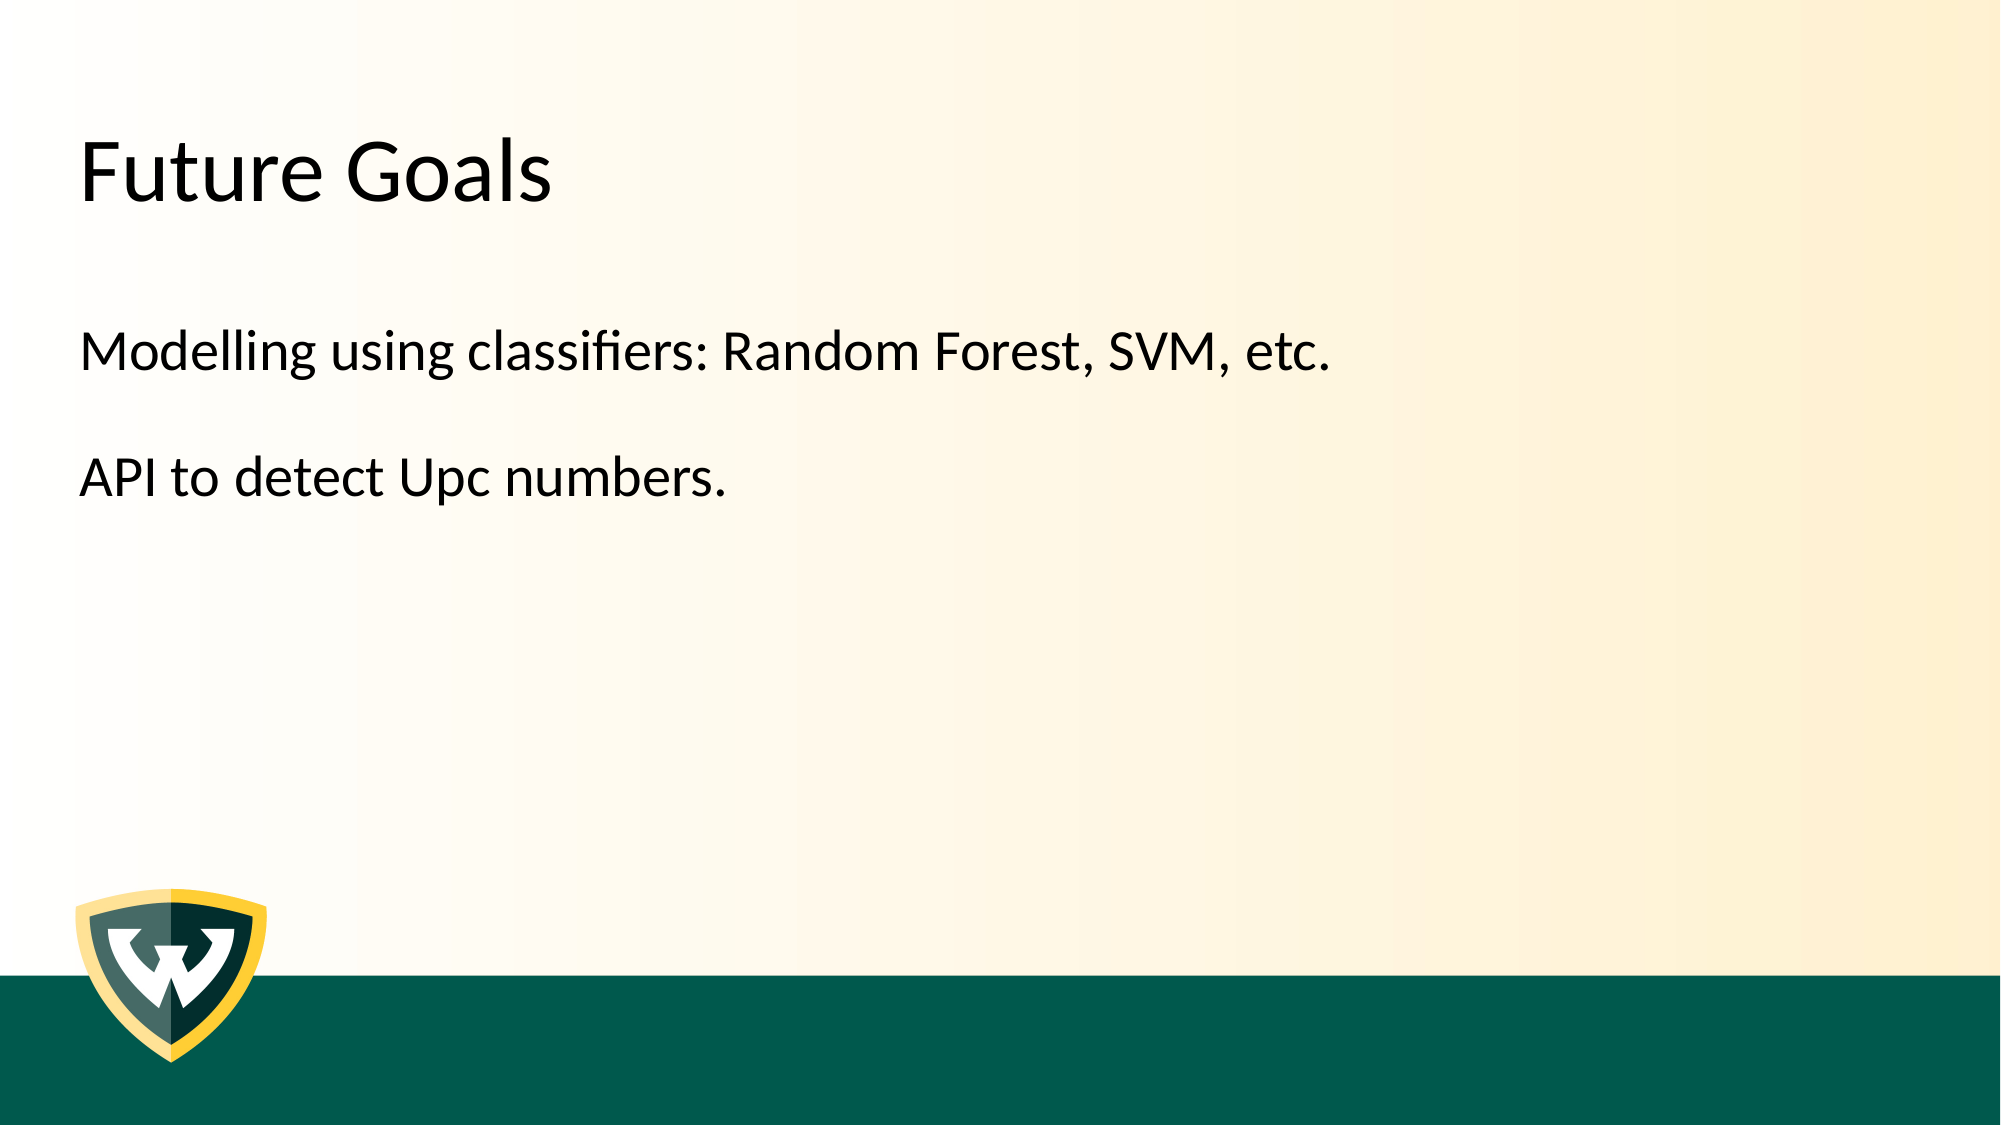

# Future Goals Modelling using classifiers: Random Forest, SVM, etc. API to detect Upc numbers.